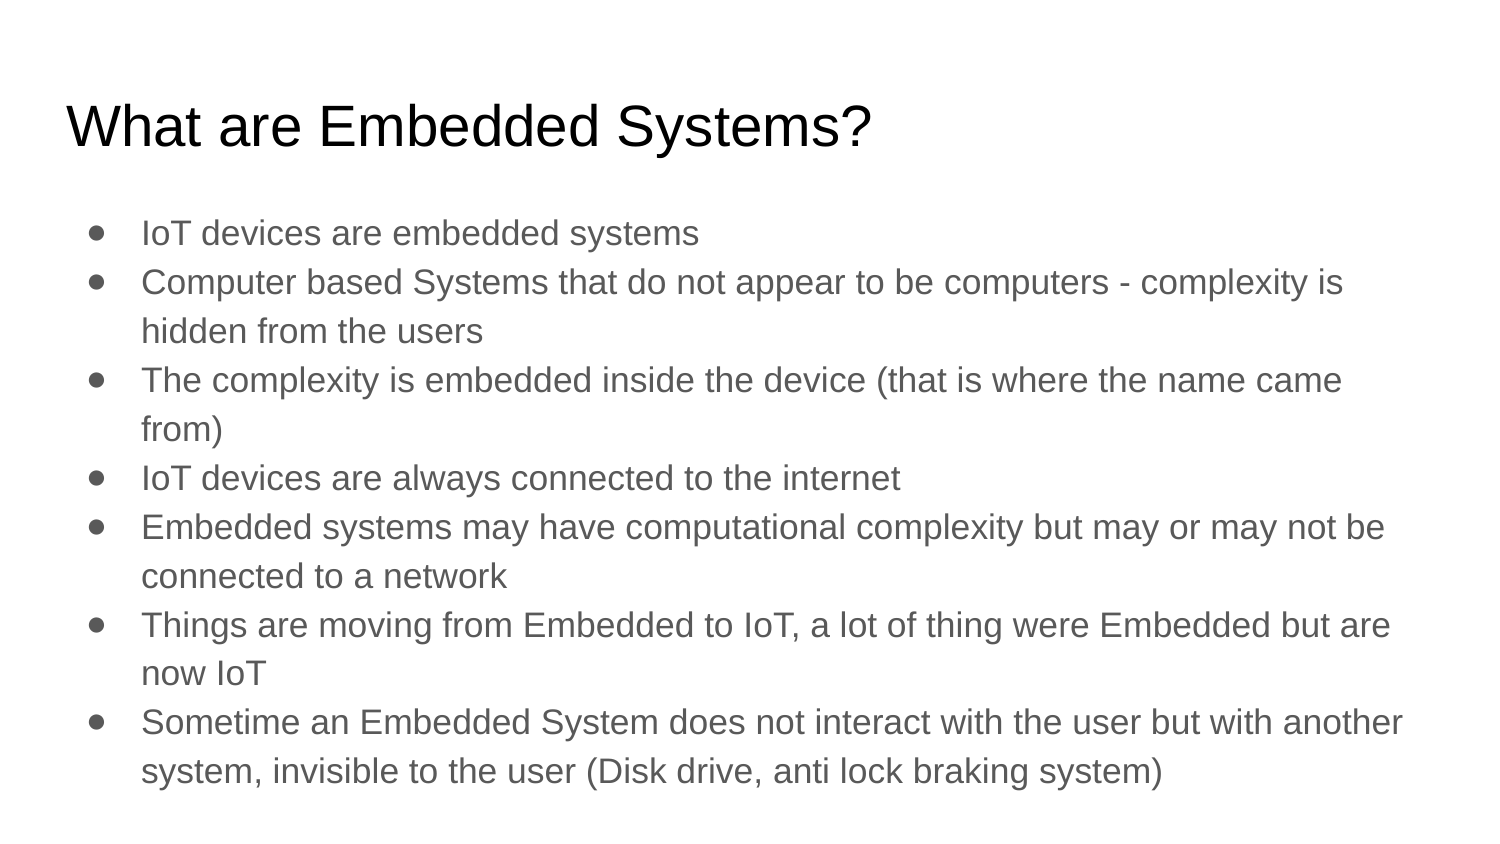

# What are Embedded Systems?
IoT devices are embedded systems
Computer based Systems that do not appear to be computers - complexity is hidden from the users
The complexity is embedded inside the device (that is where the name came from)
IoT devices are always connected to the internet
Embedded systems may have computational complexity but may or may not be connected to a network
Things are moving from Embedded to IoT, a lot of thing were Embedded but are now IoT
Sometime an Embedded System does not interact with the user but with another system, invisible to the user (Disk drive, anti lock braking system)